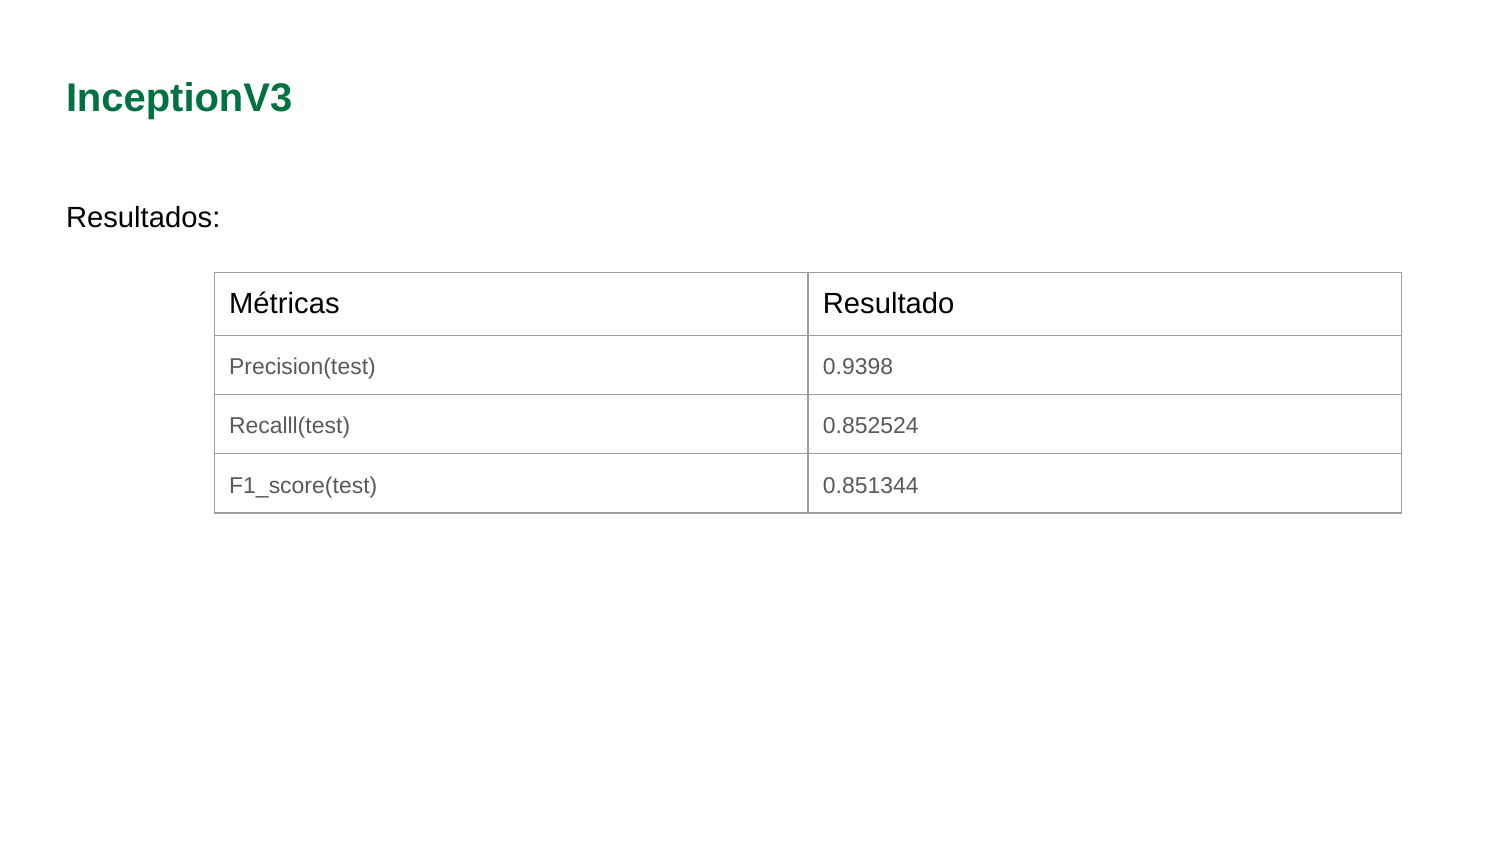

# InceptionV3
Resultados:

| Métricas | Resultado |
| --- | --- |
| Precision(test) | 0.9398 |
| Recalll(test) | 0.852524 |
| F1\_score(test) | 0.851344 |